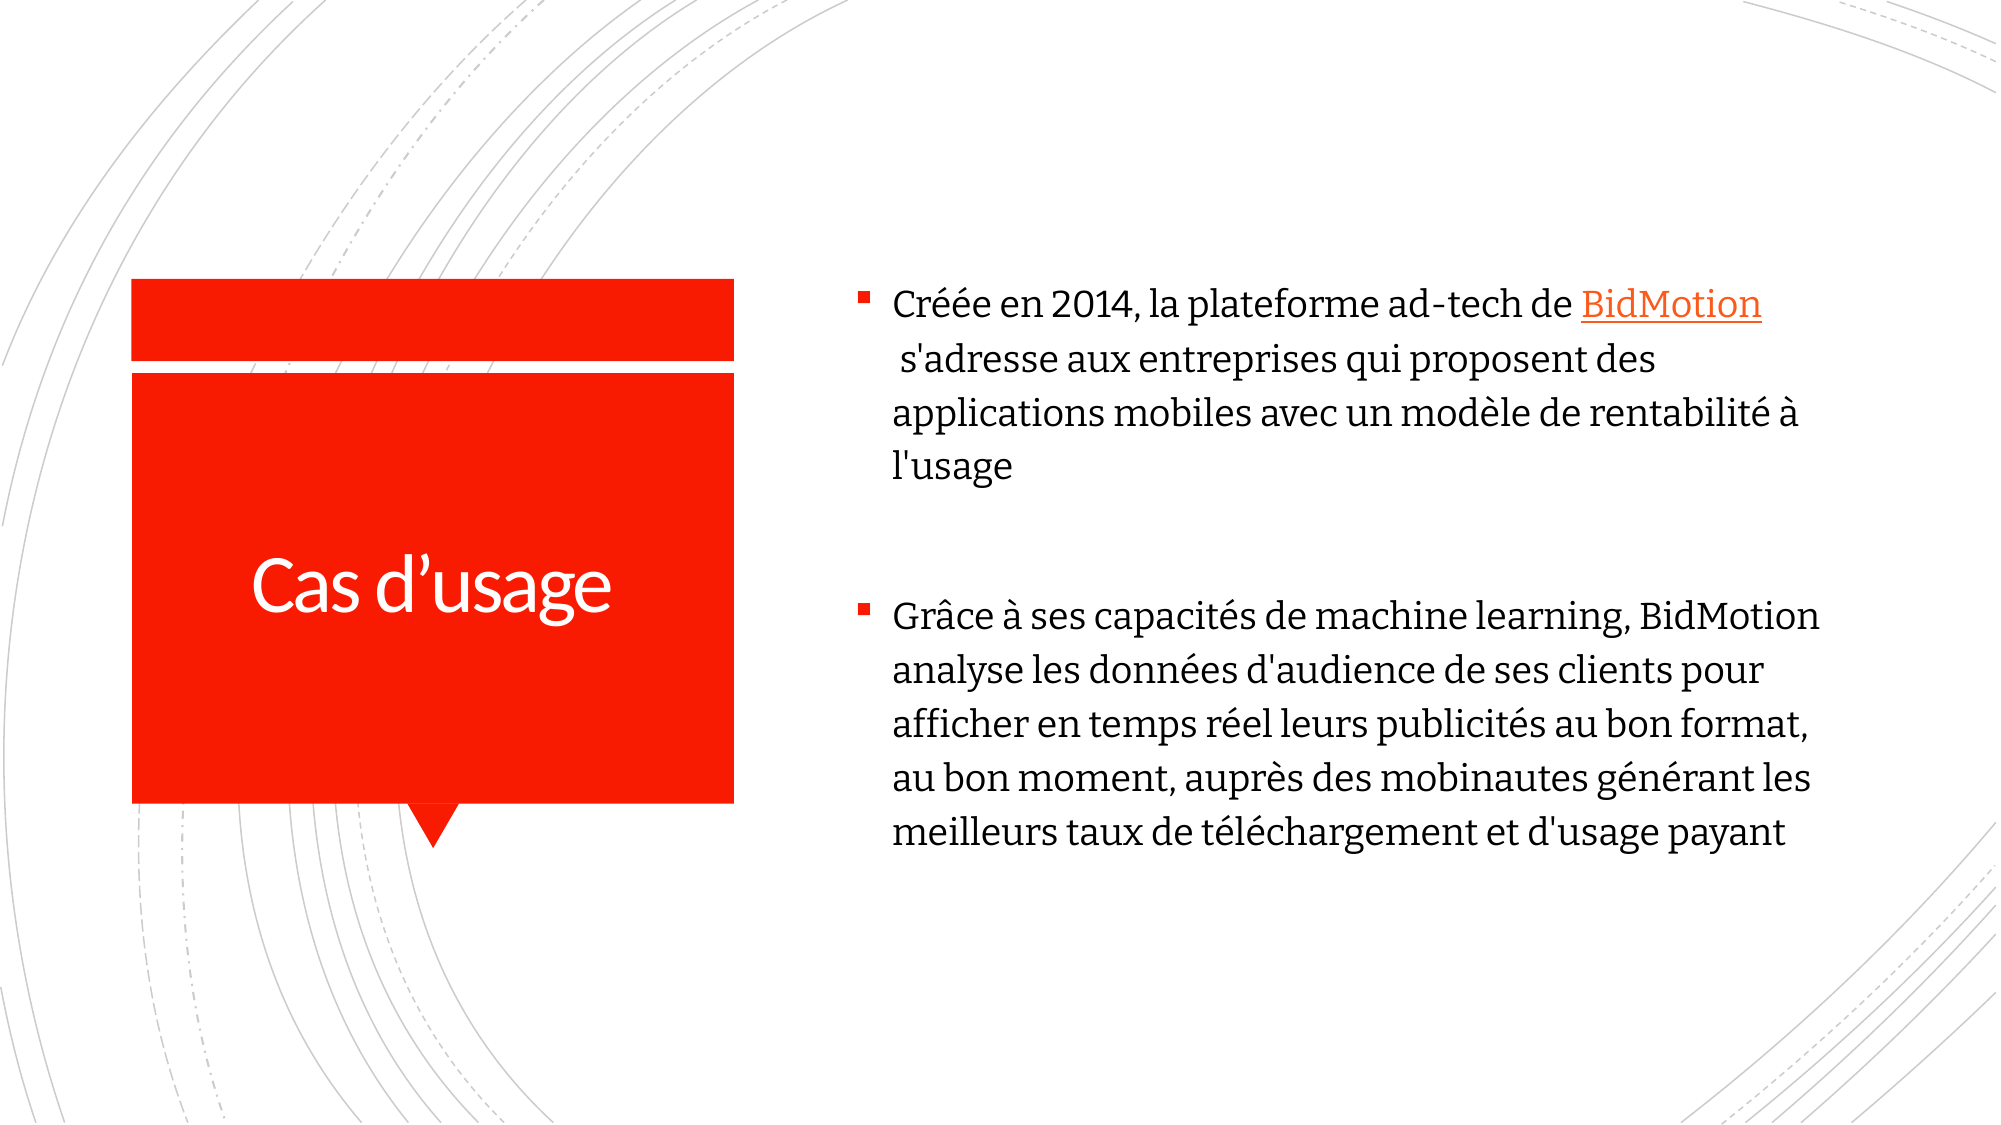

Créée en 2014, la plateforme ad-tech de BidMotion s'adresse aux entreprises qui proposent des applications mobiles avec un modèle de rentabilité à l'usage

Grâce à ses capacités de machine learning, BidMotion analyse les données d'audience de ses clients pour afficher en temps réel leurs publicités au bon format, au bon moment, auprès des mobinautes générant les meilleurs taux de téléchargement et d'usage payant
# Cas d’usage